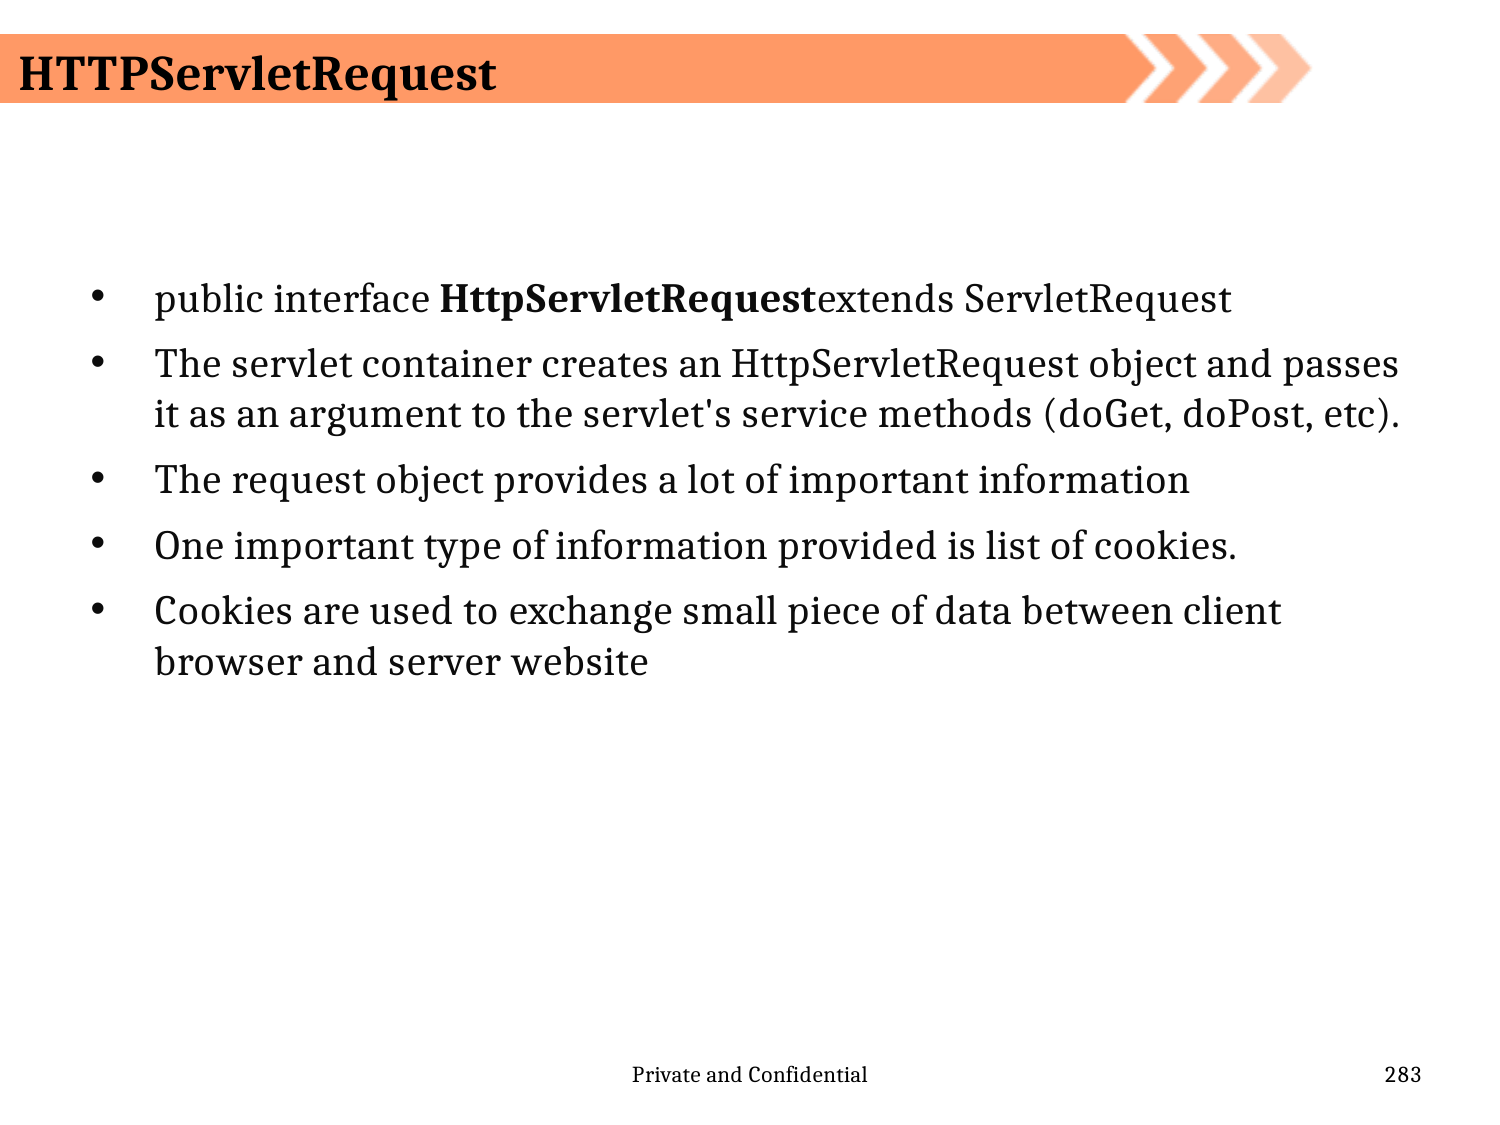

# HTTPServletRequest
public interface HttpServletRequestextends ServletRequest
The servlet container creates an HttpServletRequest object and passes it as an argument to the servlet's service methods (doGet, doPost, etc).
The request object provides a lot of important information
One important type of information provided is list of cookies.
Cookies are used to exchange small piece of data between client browser and server website